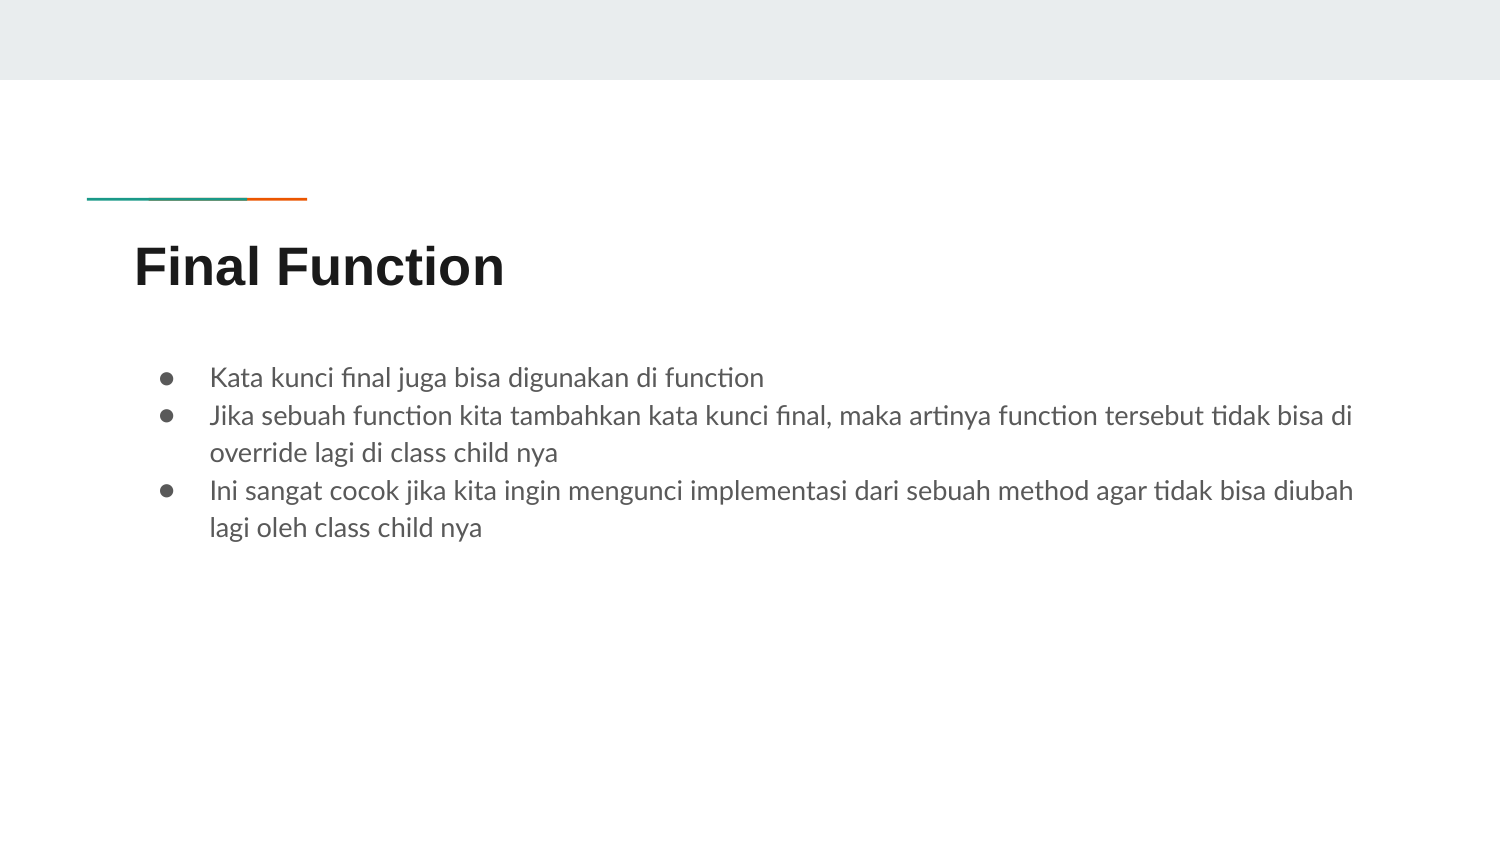

# Final Function
Kata kunci final juga bisa digunakan di function
Jika sebuah function kita tambahkan kata kunci final, maka artinya function tersebut tidak bisa di override lagi di class child nya
Ini sangat cocok jika kita ingin mengunci implementasi dari sebuah method agar tidak bisa diubah lagi oleh class child nya